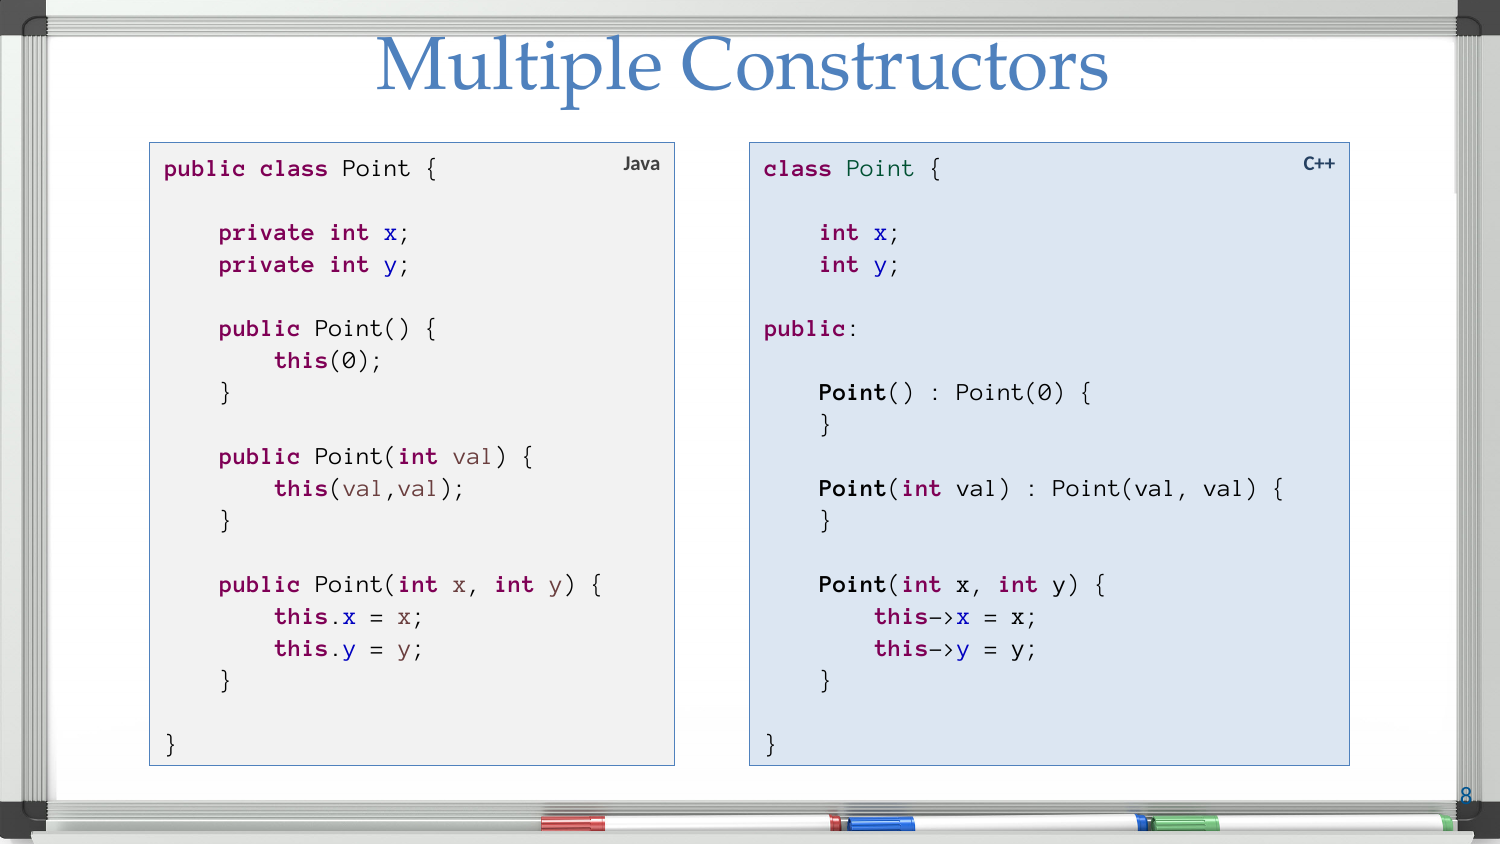

# Multiple Constructors
public class Point {

    private int x;
    private int y;

    public Point() {
        this(0);
    }

    public Point(int val) {
        this(val,val);
    }

    public Point(int x, int y) {
        this.x = x;
        this.y = y;
    }

}
Java
class Point {

    int x;
    int y;

public:

    Point() : Point(0) {
    }

    Point(int val) : Point(val, val) {
    }

    Point(int x, int y) {
        this->x = x;
        this->y = y;
    }

}
C++
8